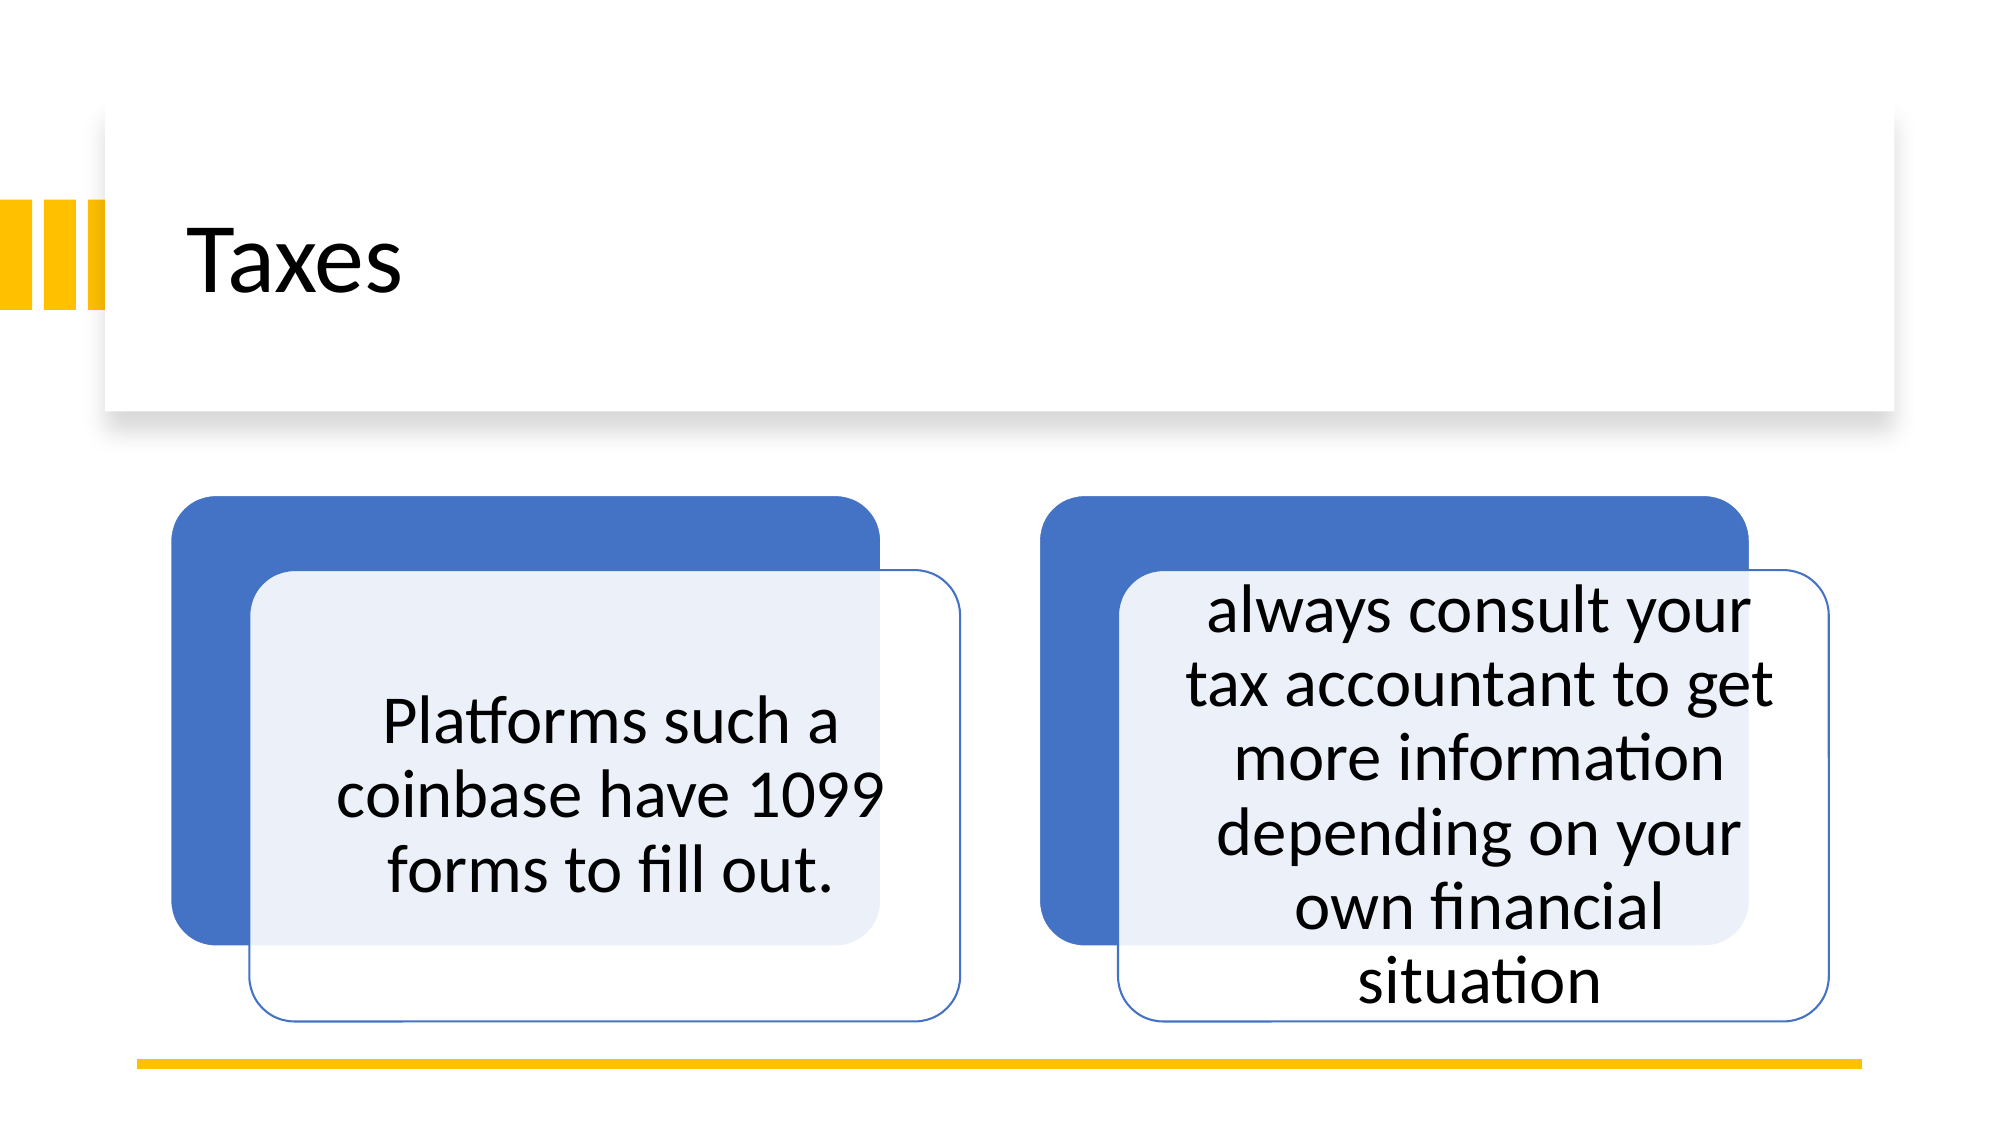

# Taxes

Platforms such a coinbase have 1099 forms to fill out.
always consult your tax accountant to get more information depending on your own financial situation